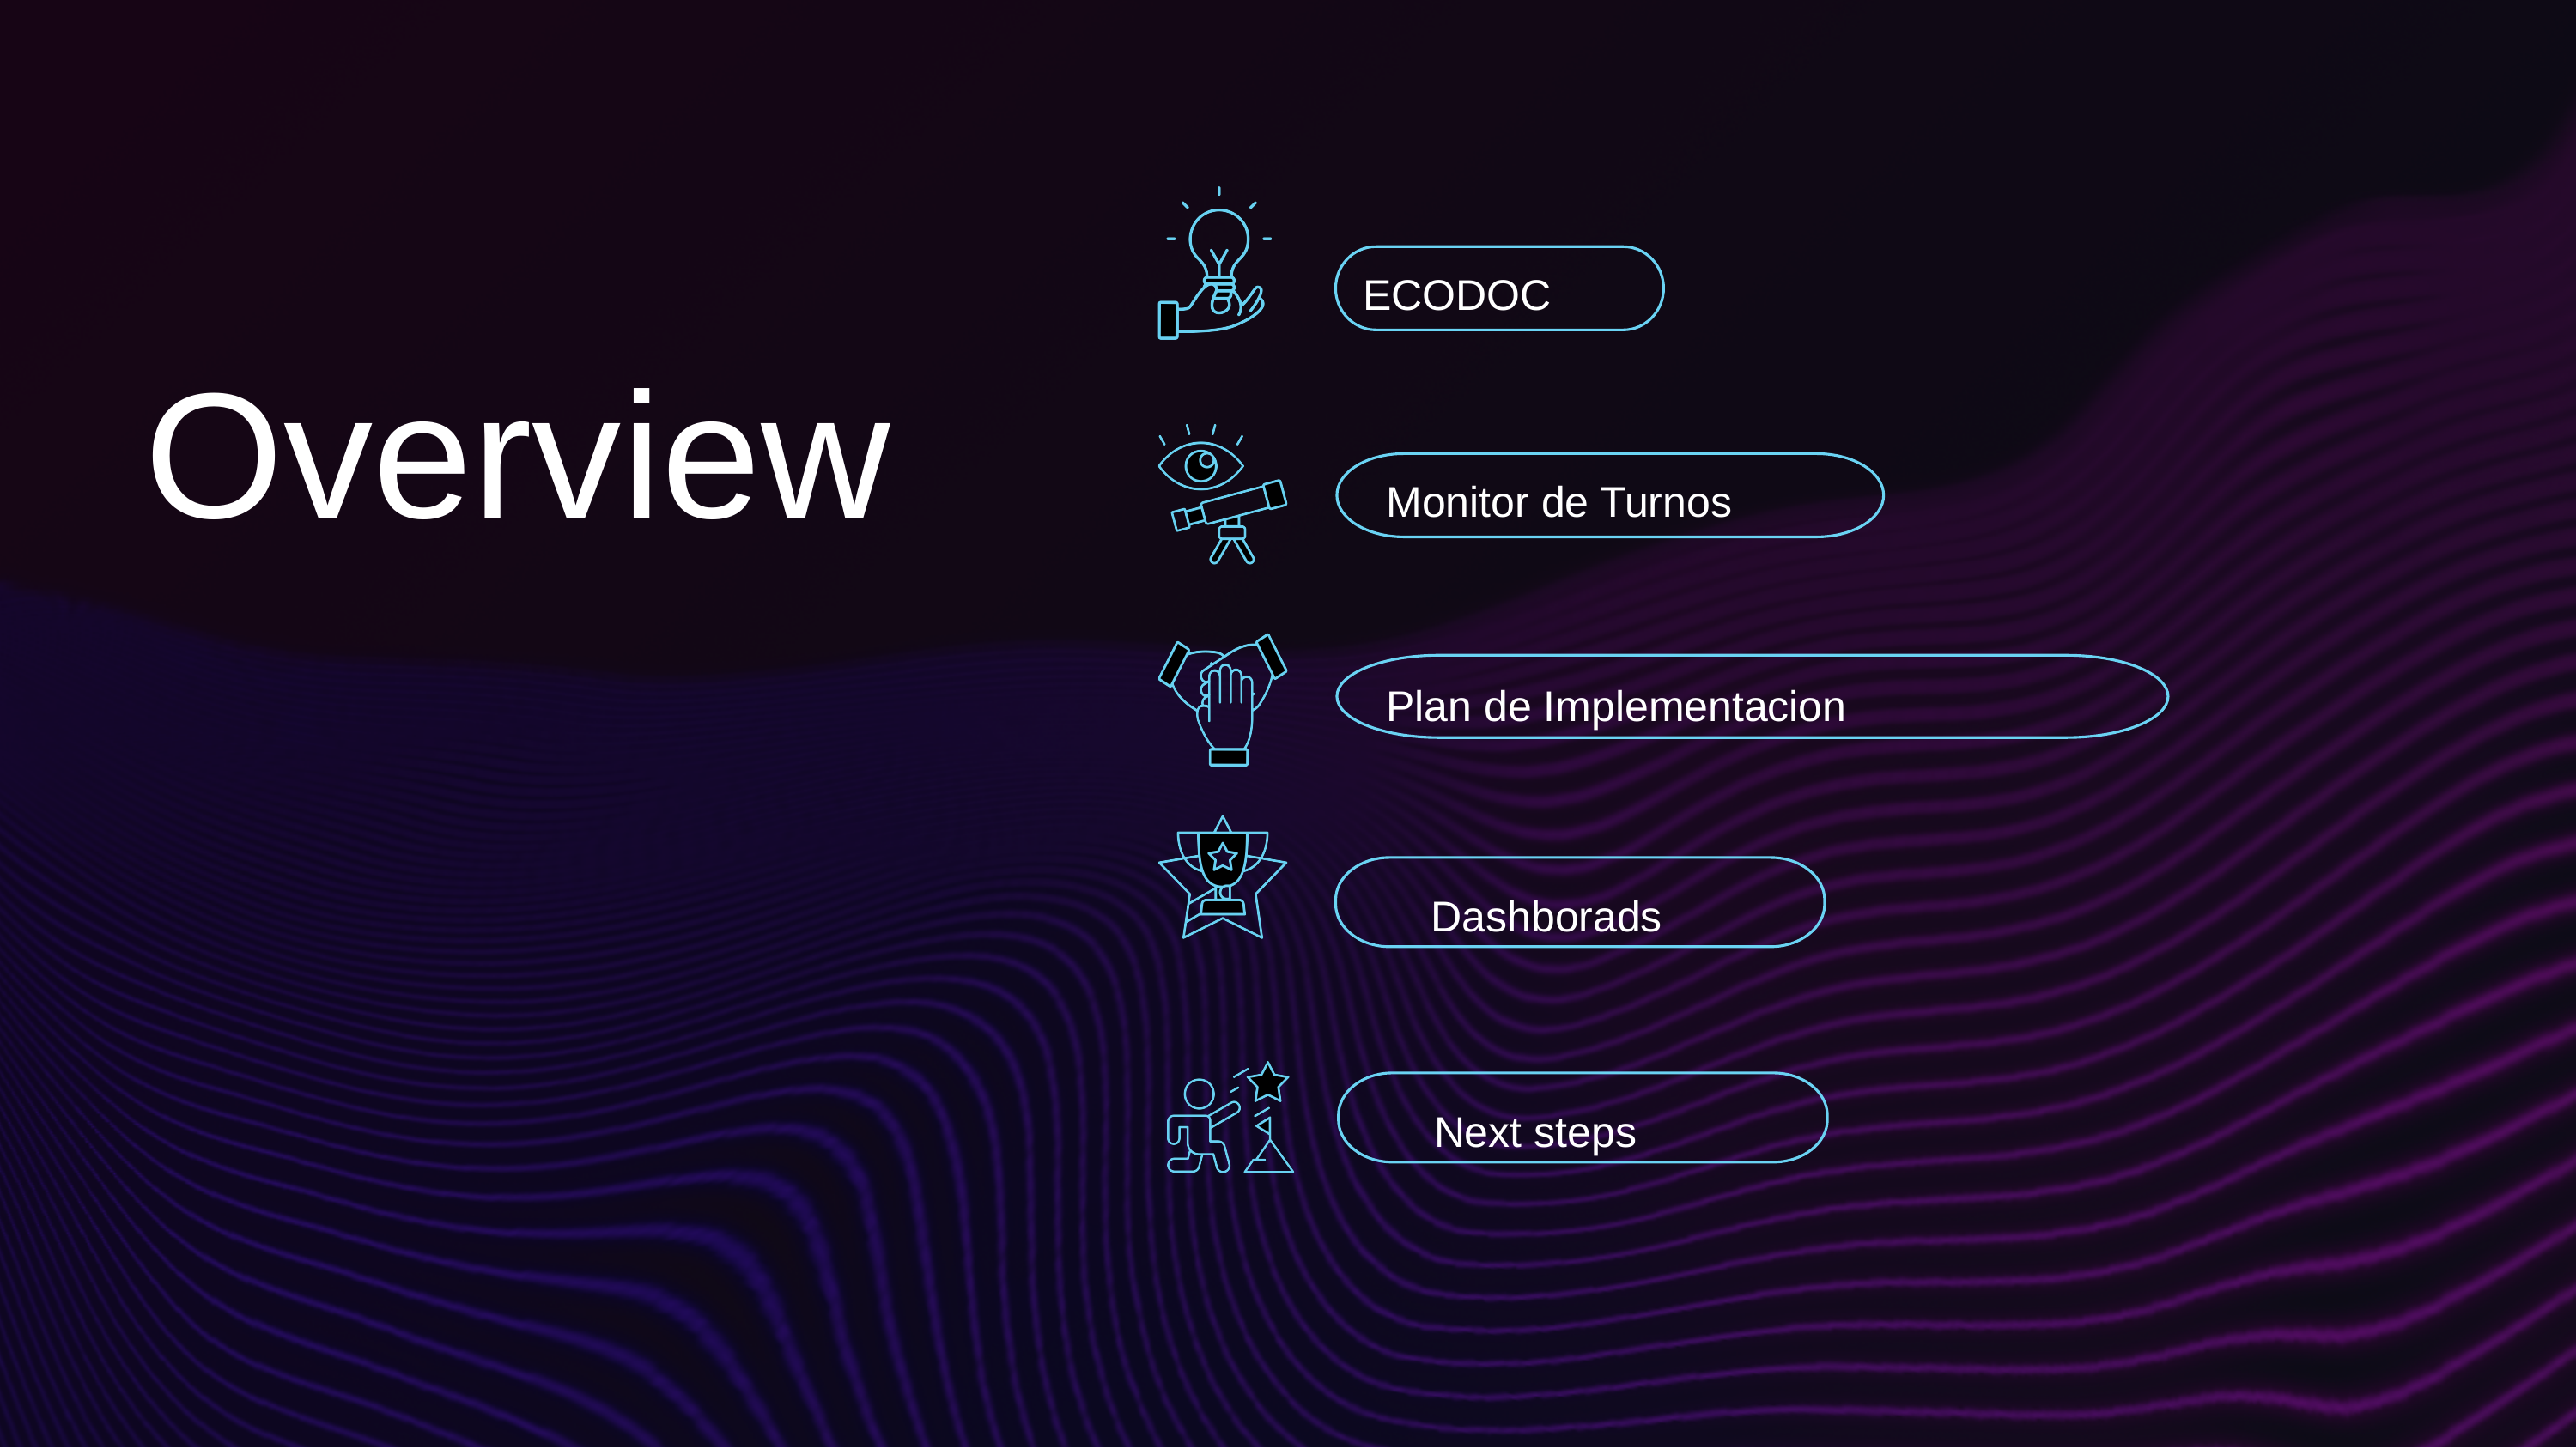

ECODOC
Overview

Monitor de Turnos

Plan de Implementacion

Dashborads

Next steps